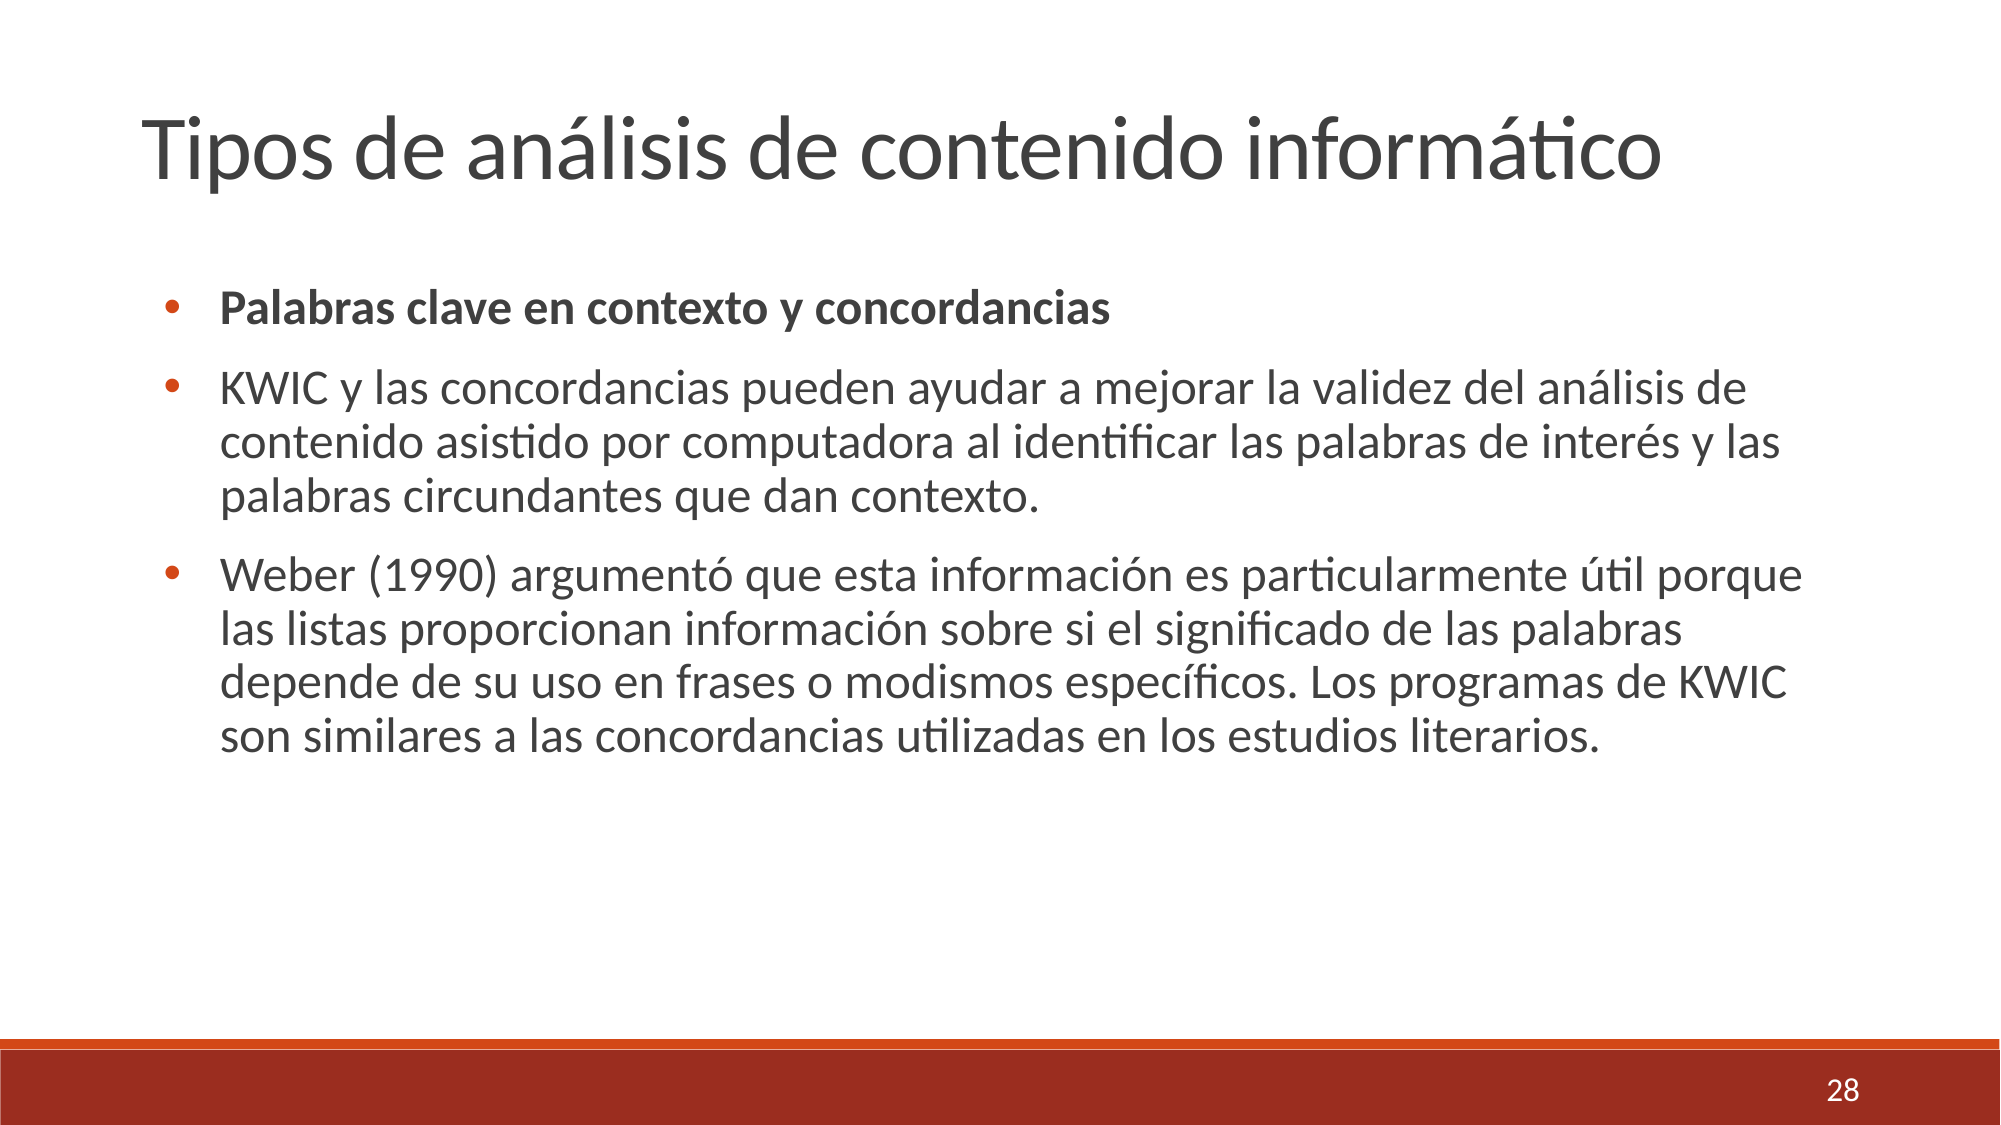

Tipos de análisis de contenido informático
Palabras clave en contexto y concordancias
KWIC y las concordancias pueden ayudar a mejorar la validez del análisis de contenido asistido por computadora al identificar las palabras de interés y las palabras circundantes que dan contexto.
Weber (1990) argumentó que esta información es particularmente útil porque las listas proporcionan información sobre si el significado de las palabras depende de su uso en frases o modismos específicos. Los programas de KWIC son similares a las concordancias utilizadas en los estudios literarios.
28